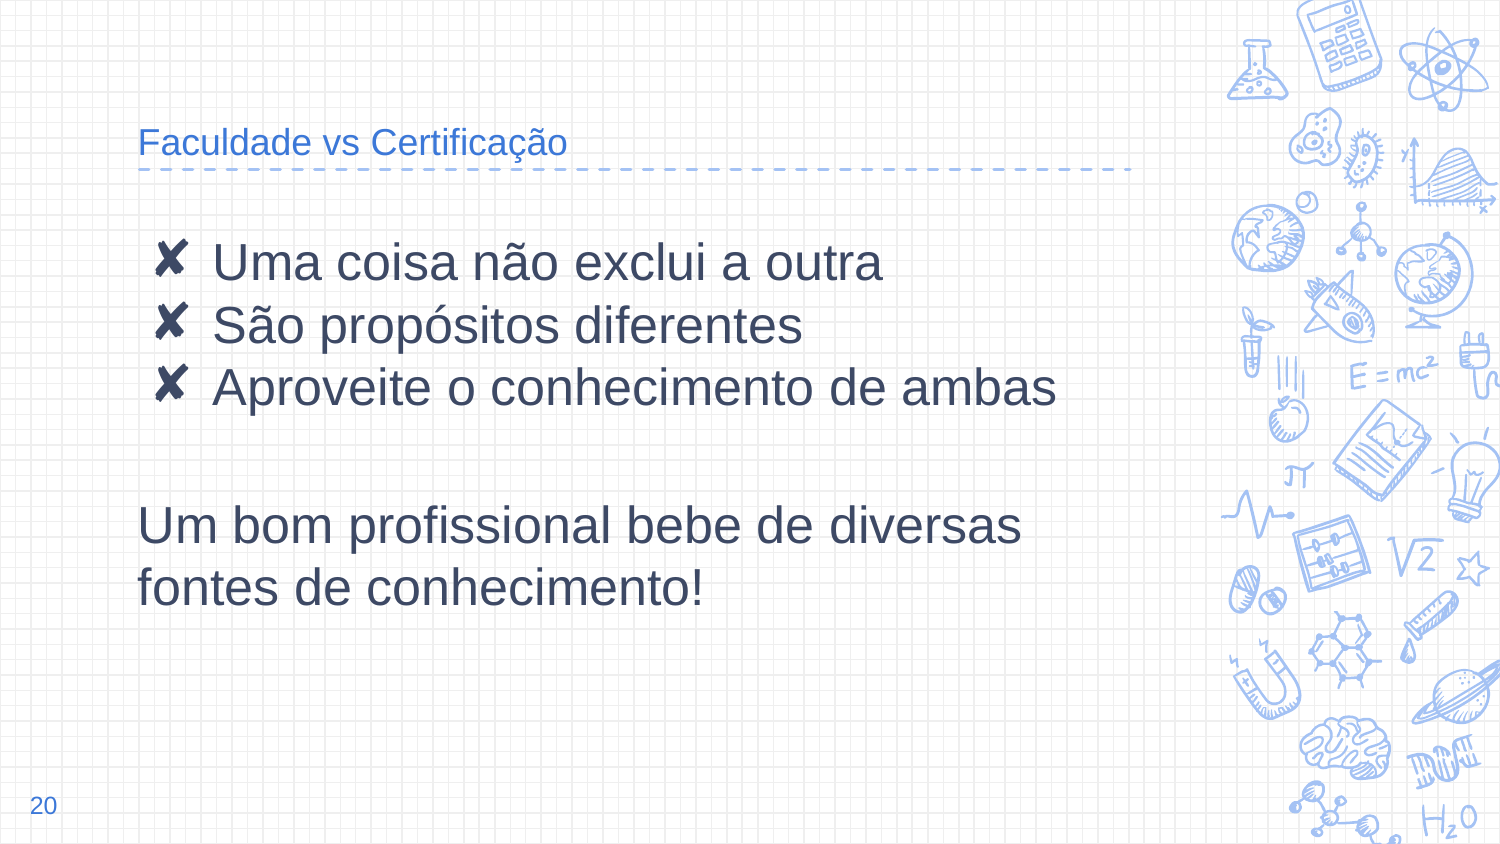

# Faculdade vs Certificação
Uma coisa não exclui a outra
São propósitos diferentes
Aproveite o conhecimento de ambas

Um bom profissional bebe de diversas fontes de conhecimento!
20